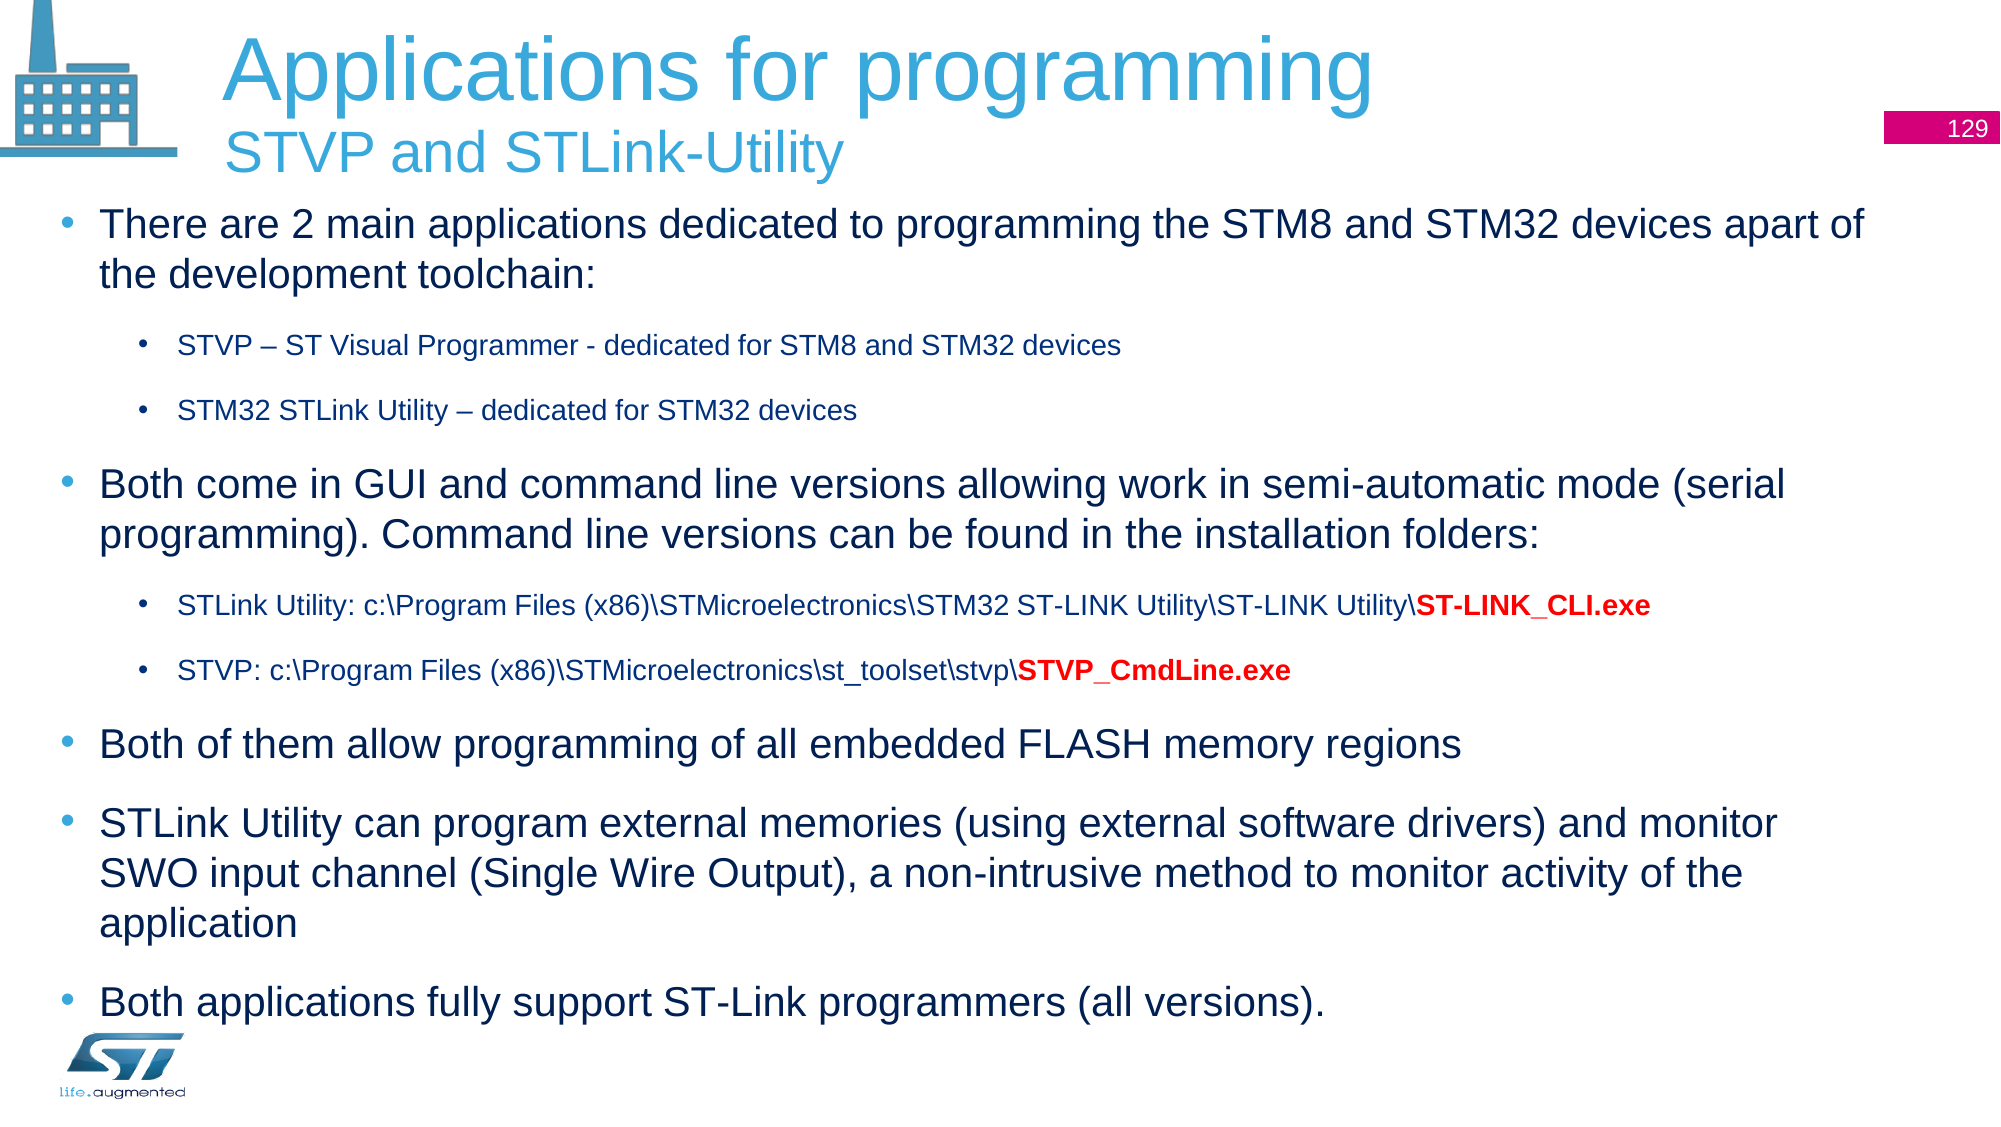

# Applications for programming
10

129
 STVP and STLink-Utility
There are 2 main applications dedicated to programming the STM8 and STM32 devices apart of
the development toolchain:
STVP – ST Visual Programmer - dedicated for STM8 and STM32 devices

STM32 STLink Utility – dedicated for STM32 devices

Both come in GUI and command line versions allowing work in semi-automatic mode (serial
programming). Command line versions can be found in the installation folders:
STLink Utility: c:\Program Files (x86)\STMicroelectronics\STM32 ST-LINK Utility\ST-LINK Utility\ST-LINK_CLI.exe

STVP: c:\Program Files (x86)\STMicroelectronics\st_toolset\stvp\STVP_CmdLine.exe

Both of them allow programming of all embedded FLASH memory regions
STLink Utility can program external memories (using external software drivers) and monitor SWO input channel (Single Wire Output), a non-intrusive method to monitor activity of the application
Both applications fully support ST-Link programmers (all versions).